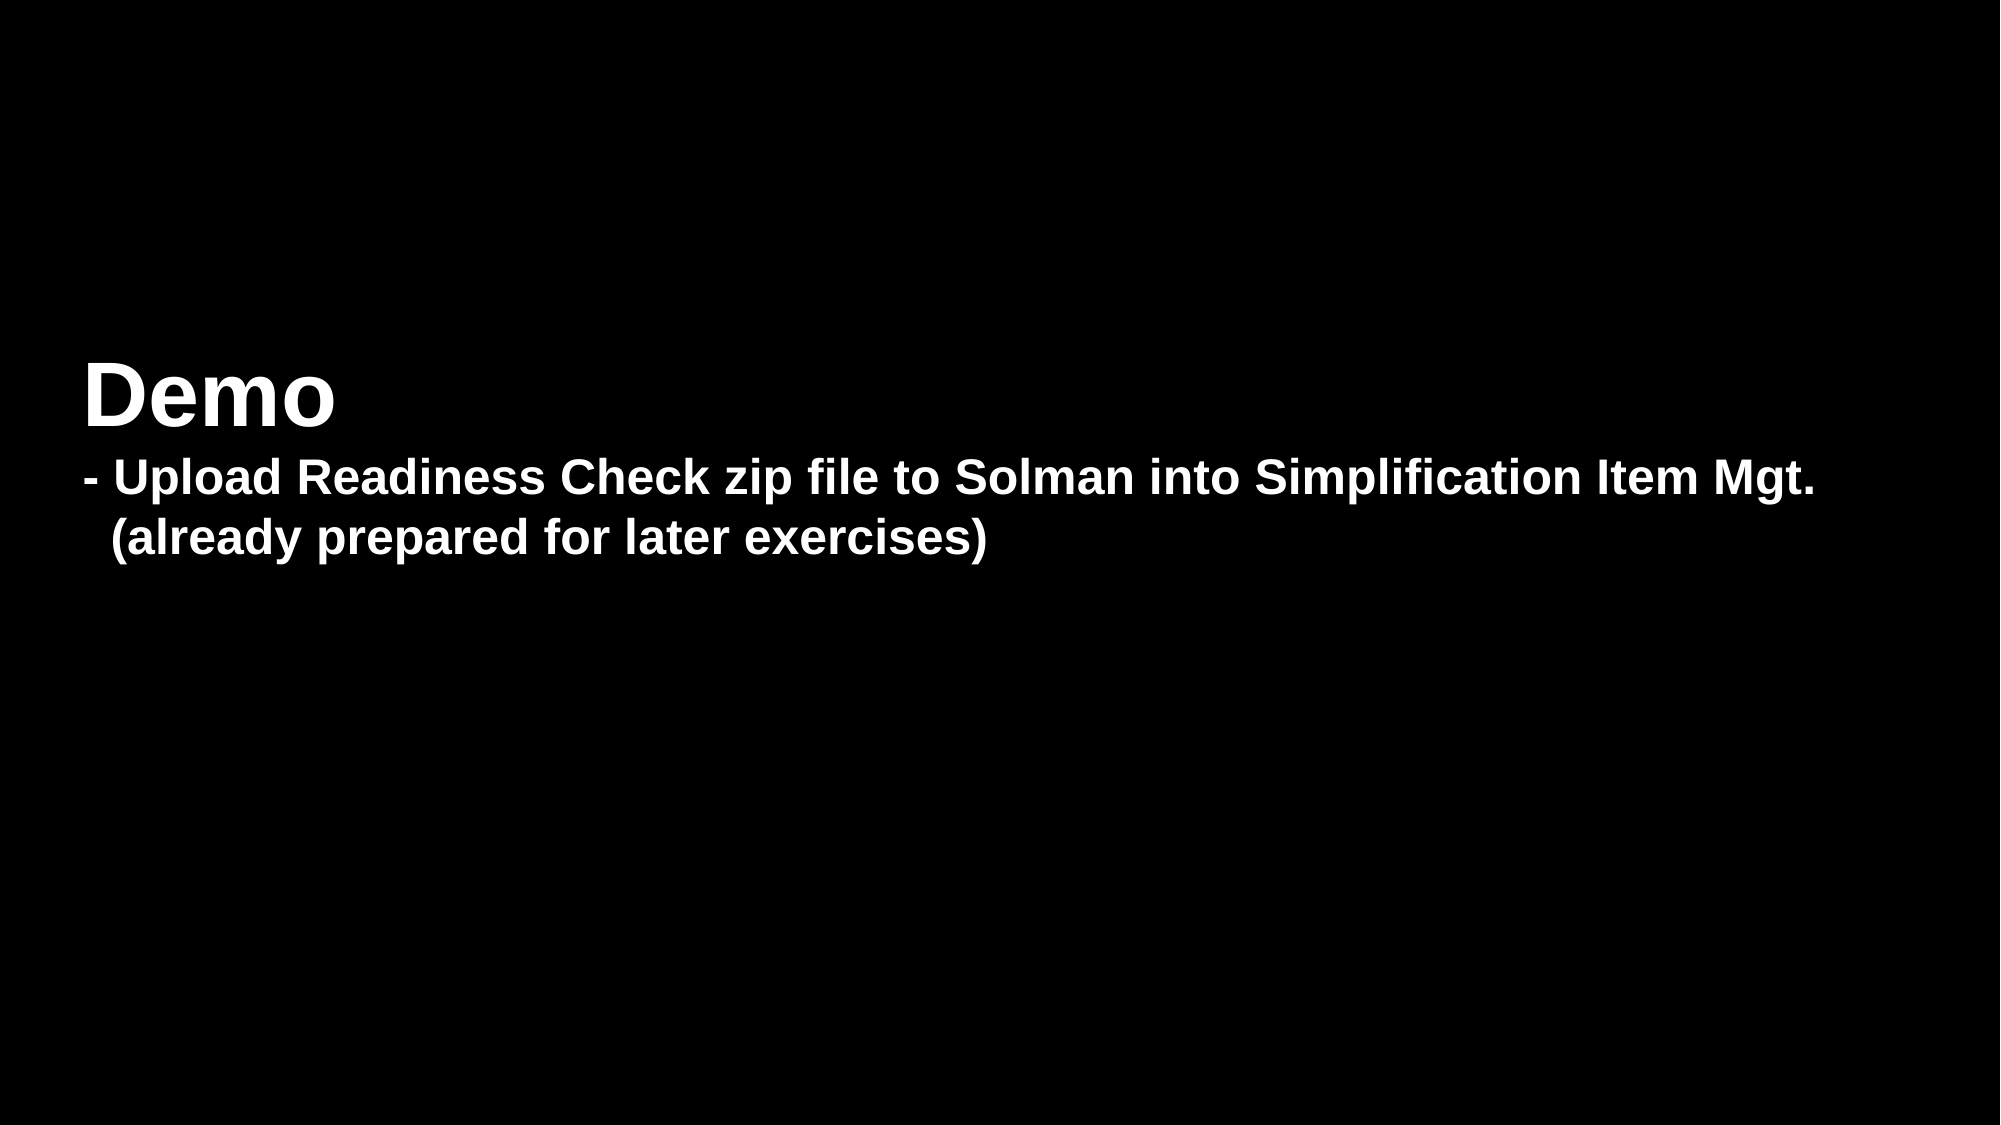

# Demo - Upload Readiness Check zip file to Solman into Simplification Item Mgt. (already prepared for later exercises)